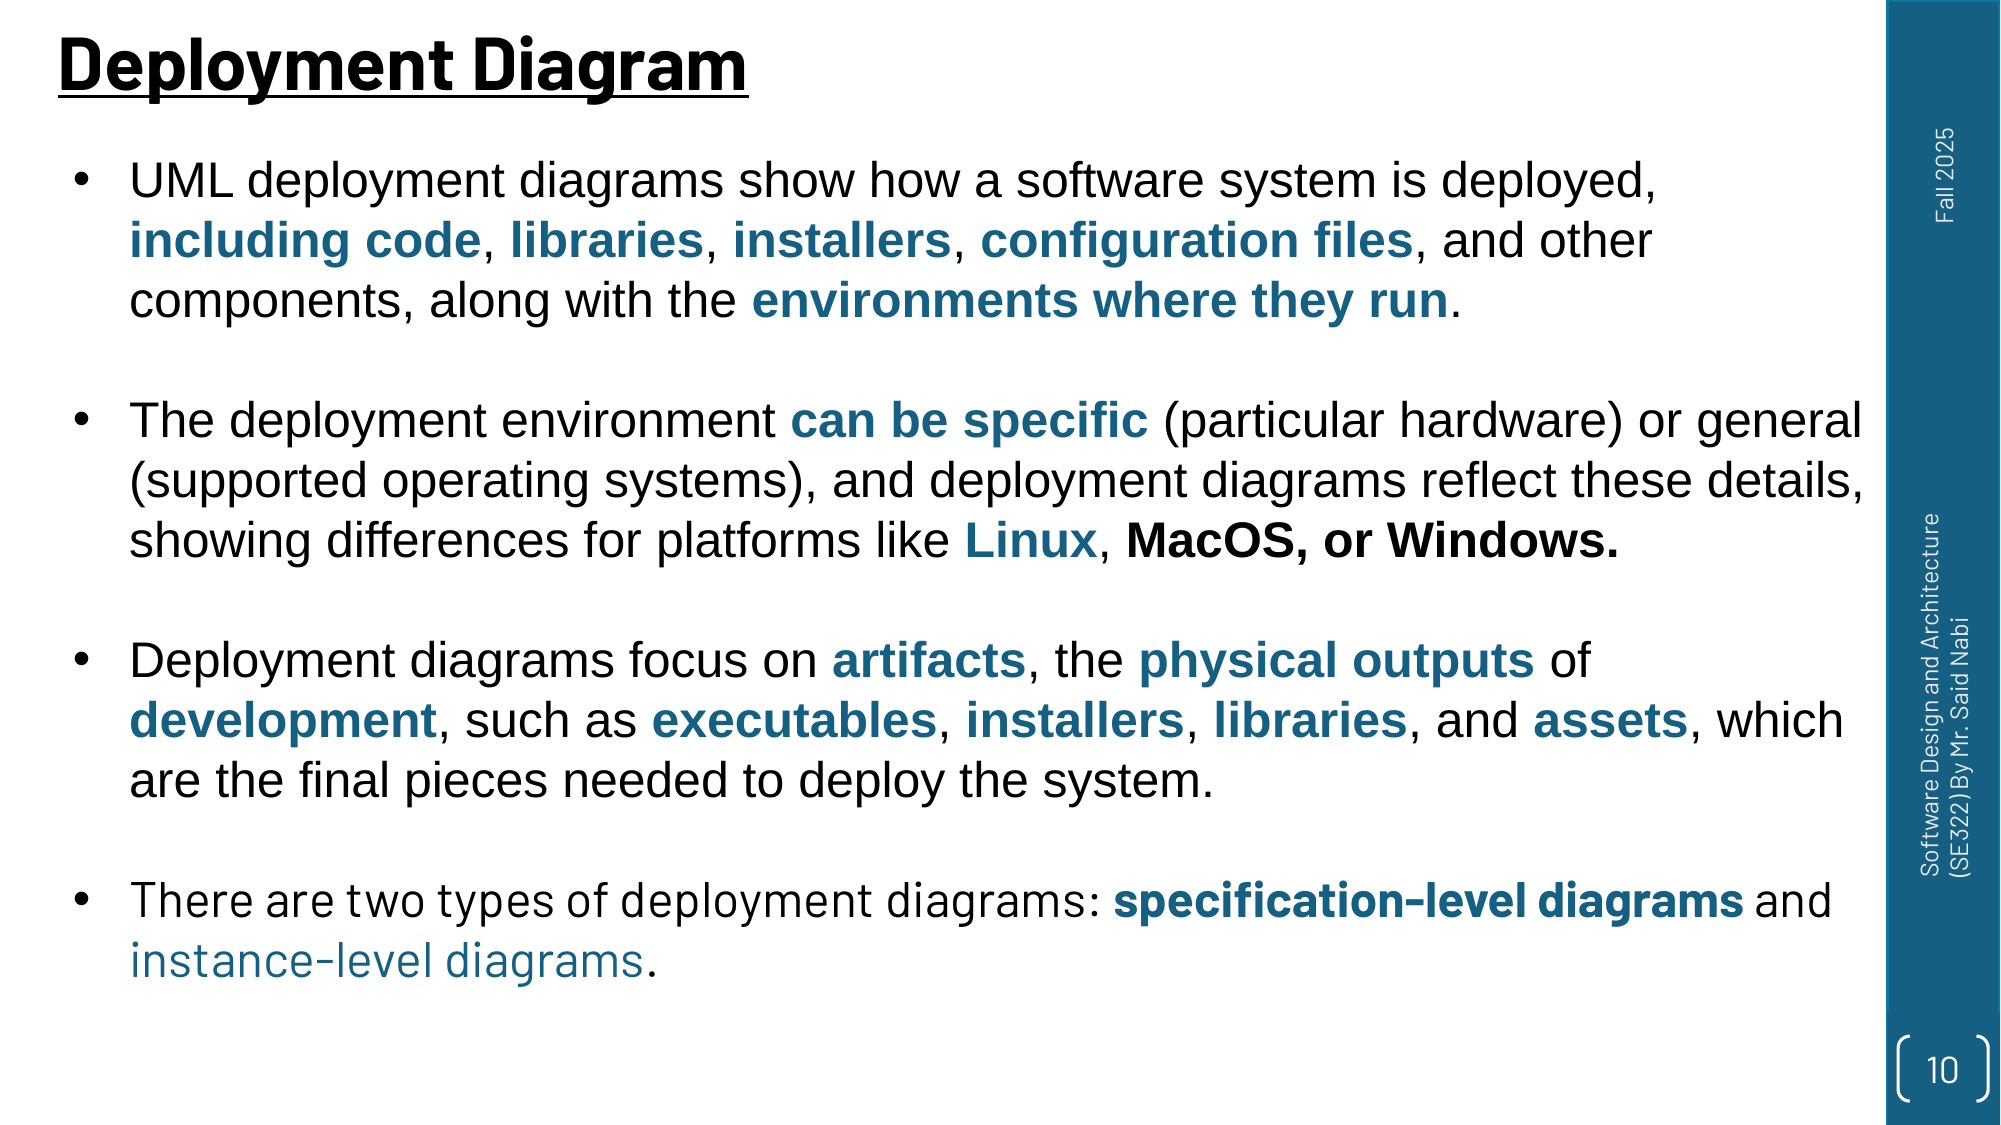

Deployment Diagram

UML deployment diagrams show how a software system is deployed, including code, libraries, installers, configuration files, and other components, along with the environments where they run.

The deployment environment can be specific (particular hardware) or general (supported operating systems), and deployment diagrams reflect these details, showing differences for platforms like Linux, MacOS, or Windows.

Deployment diagrams focus on artifacts, the physical outputs of development, such as executables, installers, libraries, and assets, which are the final pieces needed to deploy the system.

There are two types of deployment diagrams: specification-level diagrams and instance-level diagrams.